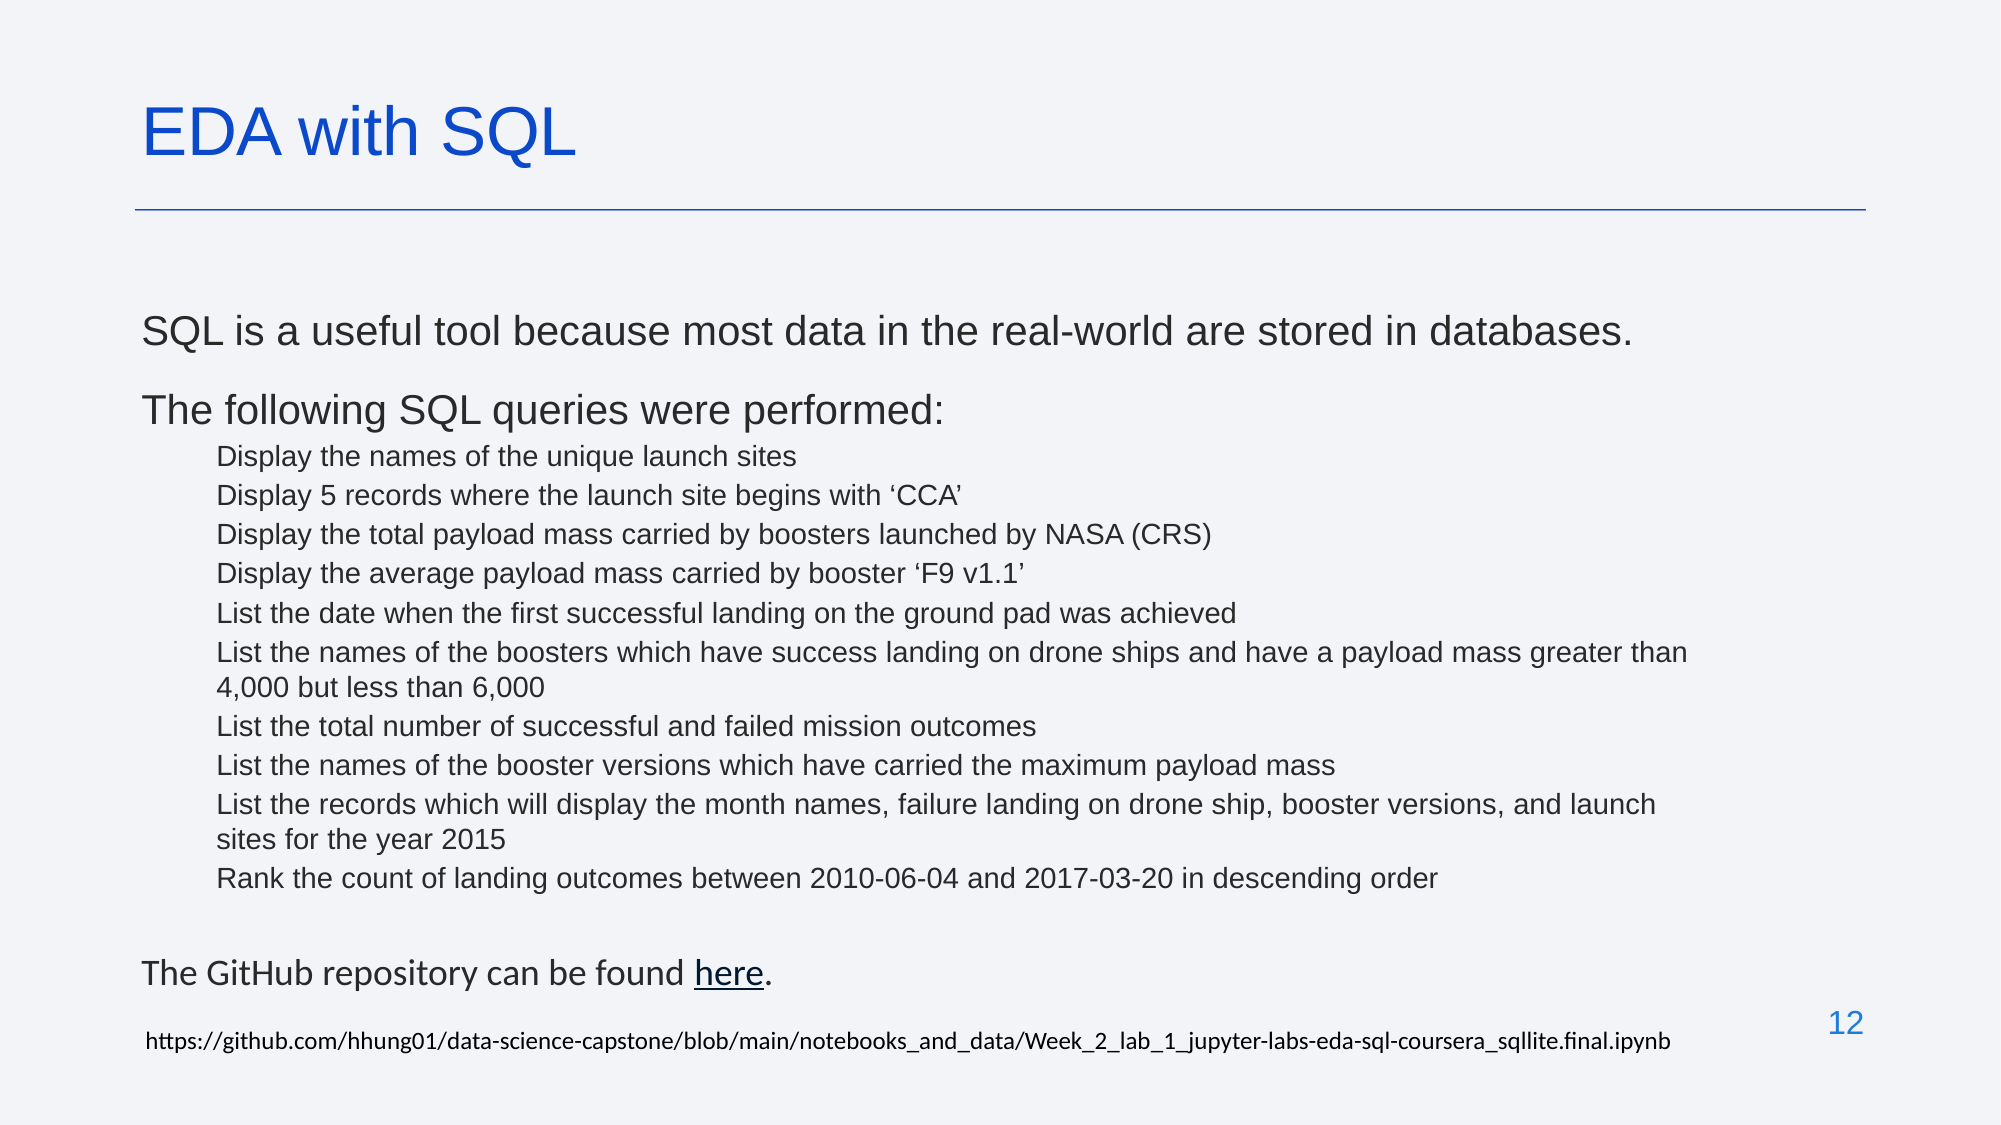

EDA with SQL
SQL is a useful tool because most data in the real-world are stored in databases.
The following SQL queries were performed:
Display the names of the unique launch sites
Display 5 records where the launch site begins with ‘CCA’
Display the total payload mass carried by boosters launched by NASA (CRS)
Display the average payload mass carried by booster ‘F9 v1.1’
List the date when the first successful landing on the ground pad was achieved
List the names of the boosters which have success landing on drone ships and have a payload mass greater than 4,000 but less than 6,000
List the total number of successful and failed mission outcomes
List the names of the booster versions which have carried the maximum payload mass
List the records which will display the month names, failure landing on drone ship, booster versions, and launch sites for the year 2015
Rank the count of landing outcomes between 2010-06-04 and 2017-03-20 in descending order

The GitHub repository can be found here.

12
https://github.com/hhung01/data-science-capstone/blob/main/notebooks_and_data/Week_2_lab_1_jupyter-labs-eda-sql-coursera_sqllite.final.ipynb